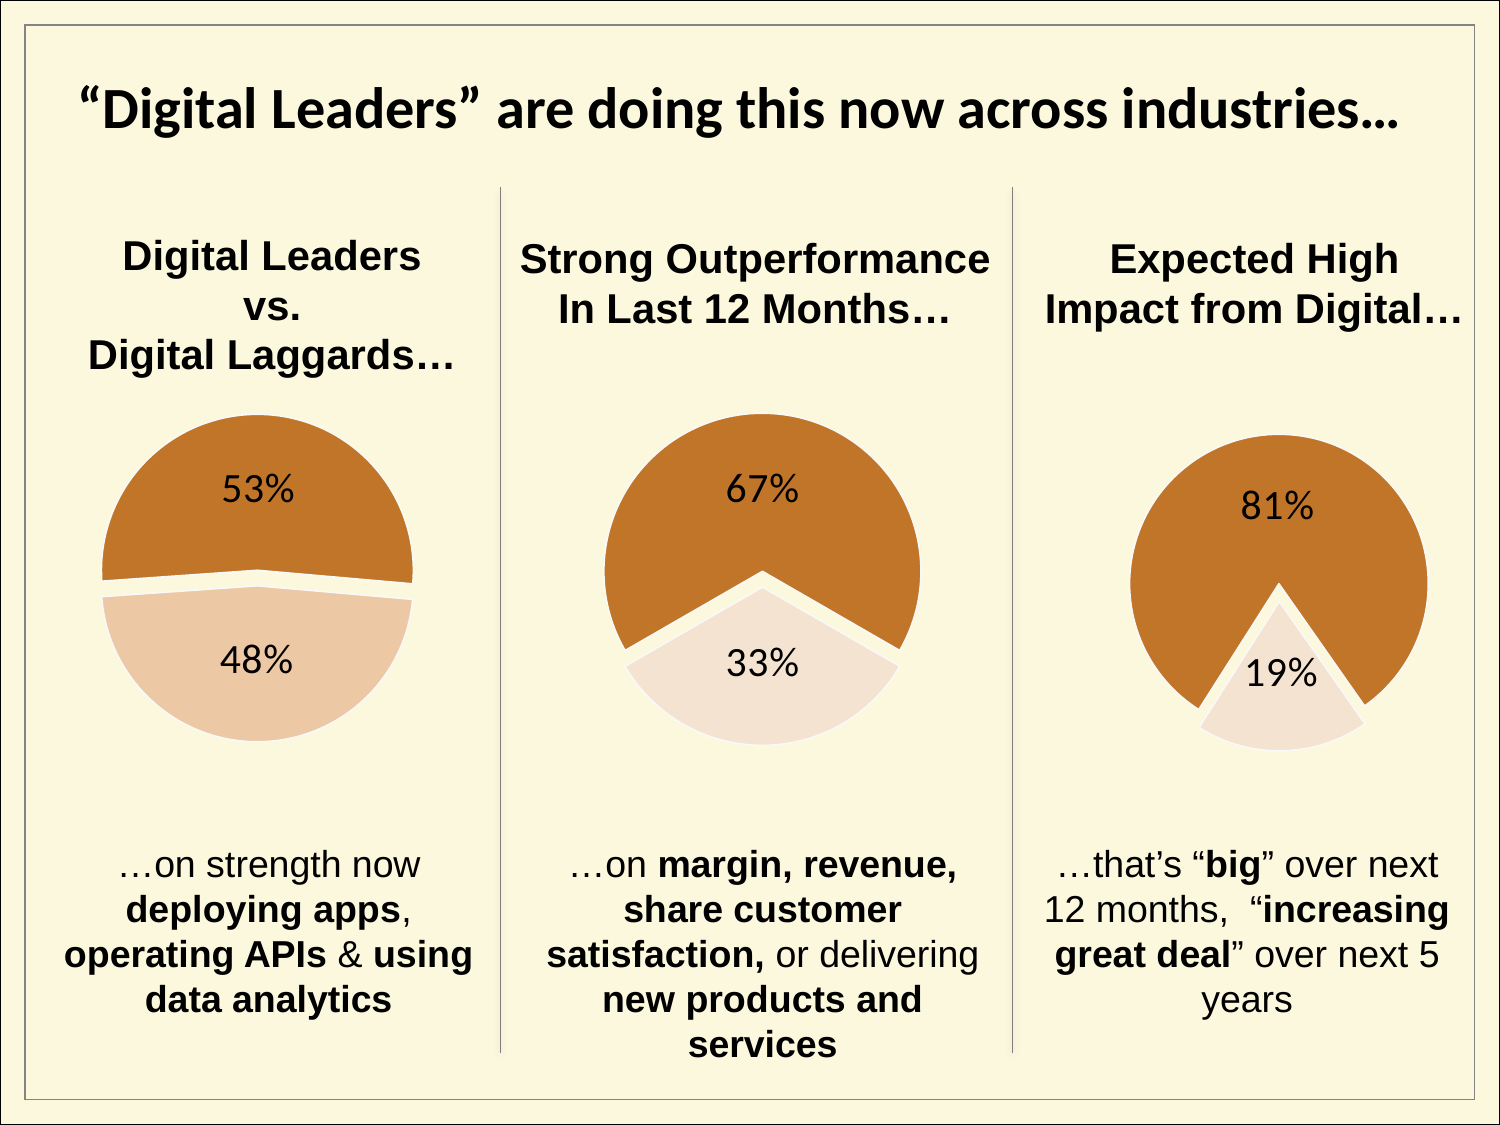

“Digital Leaders” are doing this now across industries…
Digital Leaders
vs.
Digital Laggards…
Strong Outperformance In Last 12 Months…
Expected High Impact from Digital…

### Chart

| Category |  |
|---|---|
| Digital Dabblers | 95.0 |
| Digital Competitors | 105.0 |

### Chart

| Category |  |
|---|---|
| Digital Dabblers | 0.333333333333333 |
| Digital Competitors | 0.666666666666667 |

### Chart

| Category |  |
|---|---|
| Digital Dabblers | 0.1875 |
| Digital Competitors | 0.8125 |
…on margin, revenue, share customer satisfaction, or delivering new products and services
…on strength now deploying apps, operating APIs & using data analytics
…that’s “big” over next 12 months,  “increasing great deal” over next 5 years